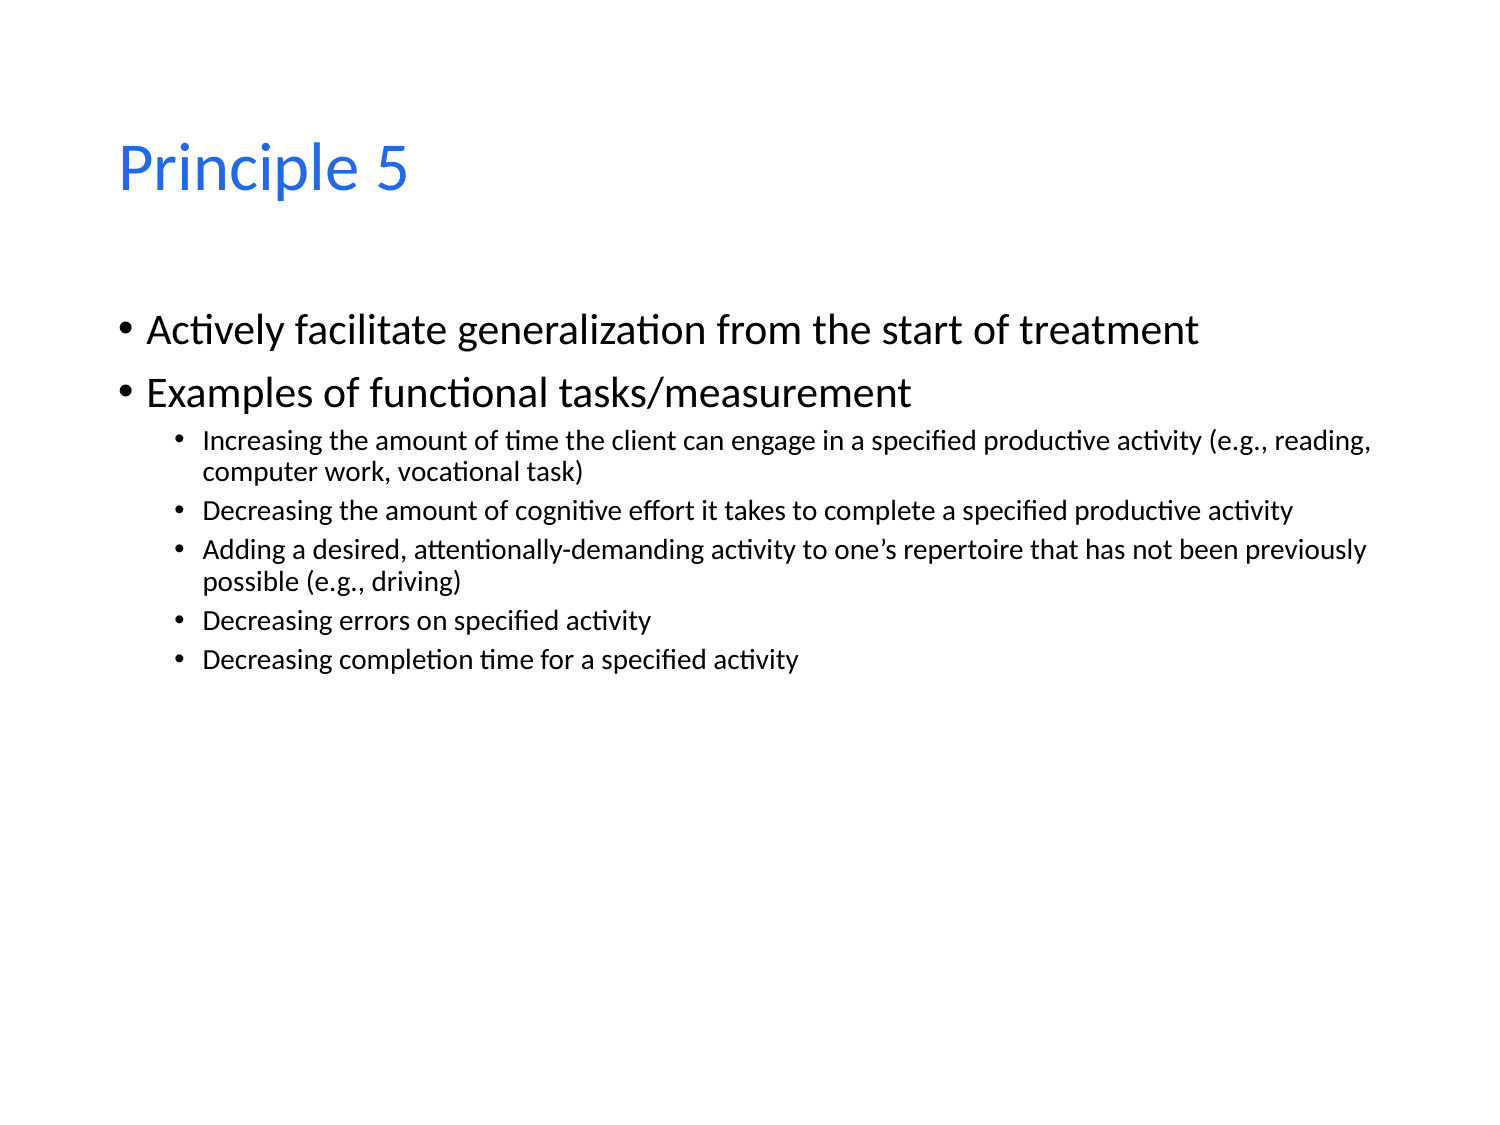

# Principle 5
Actively facilitate generalization from the start of treatment
Examples of functional tasks/measurement
Increasing the amount of time the client can engage in a specified productive activity (e.g., reading, computer work, vocational task)
Decreasing the amount of cognitive effort it takes to complete a specified productive activity
Adding a desired, attentionally-demanding activity to one’s repertoire that has not been previously possible (e.g., driving)
Decreasing errors on specified activity
Decreasing completion time for a specified activity